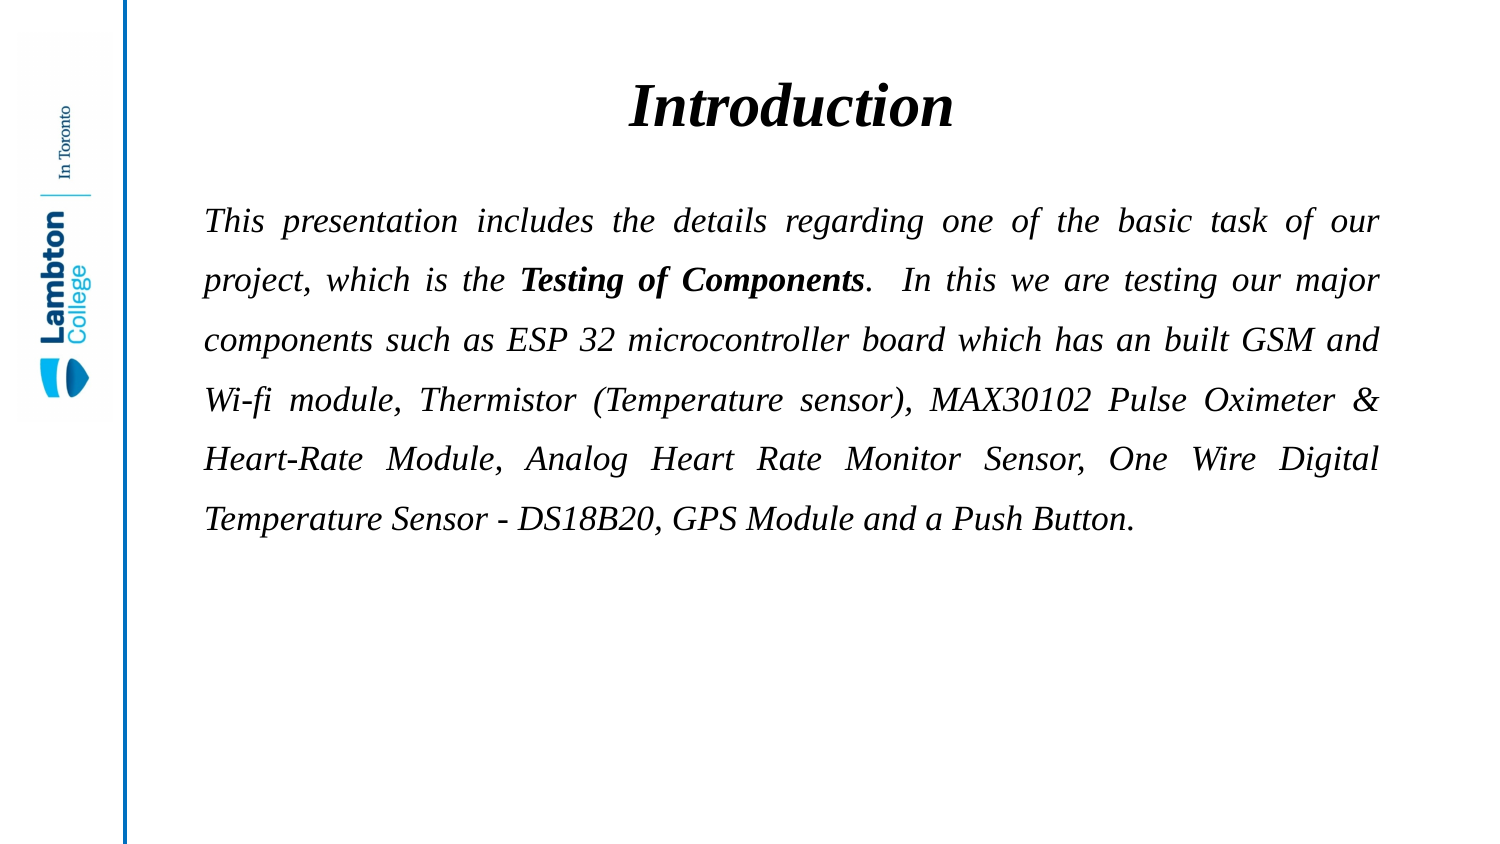

# Introduction
This presentation includes the details regarding one of the basic task of our project, which is the Testing of Components.  In this we are testing our major components such as ESP 32 microcontroller board which has an built GSM and Wi-fi module, Thermistor (Temperature sensor), MAX30102 Pulse Oximeter & Heart-Rate Module, Analog Heart Rate Monitor Sensor, One Wire Digital Temperature Sensor - DS18B20, GPS Module and a Push Button.